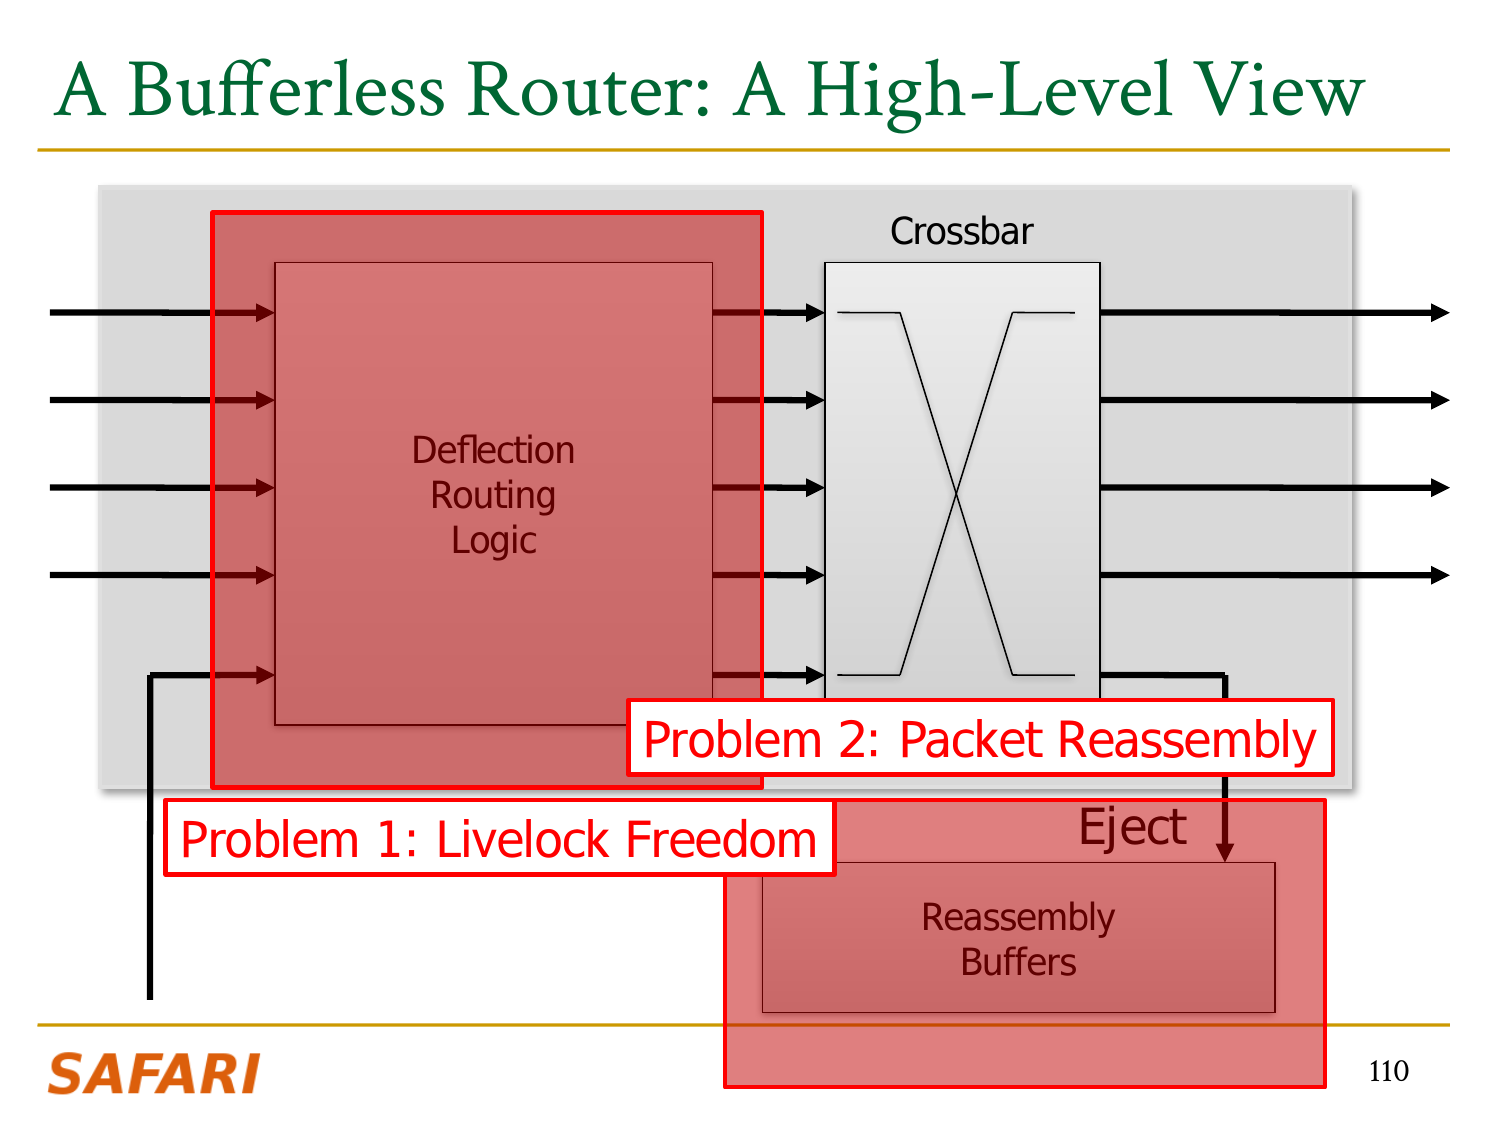

# A Bufferless Router: A High-Level View

Crossbar

Deflection
Routing
Logic

Router

Local Node
Problem 2: Packet Reassembly
Inject
Eject
Problem 1: Livelock Freedom

Reassembly
Buffers
110